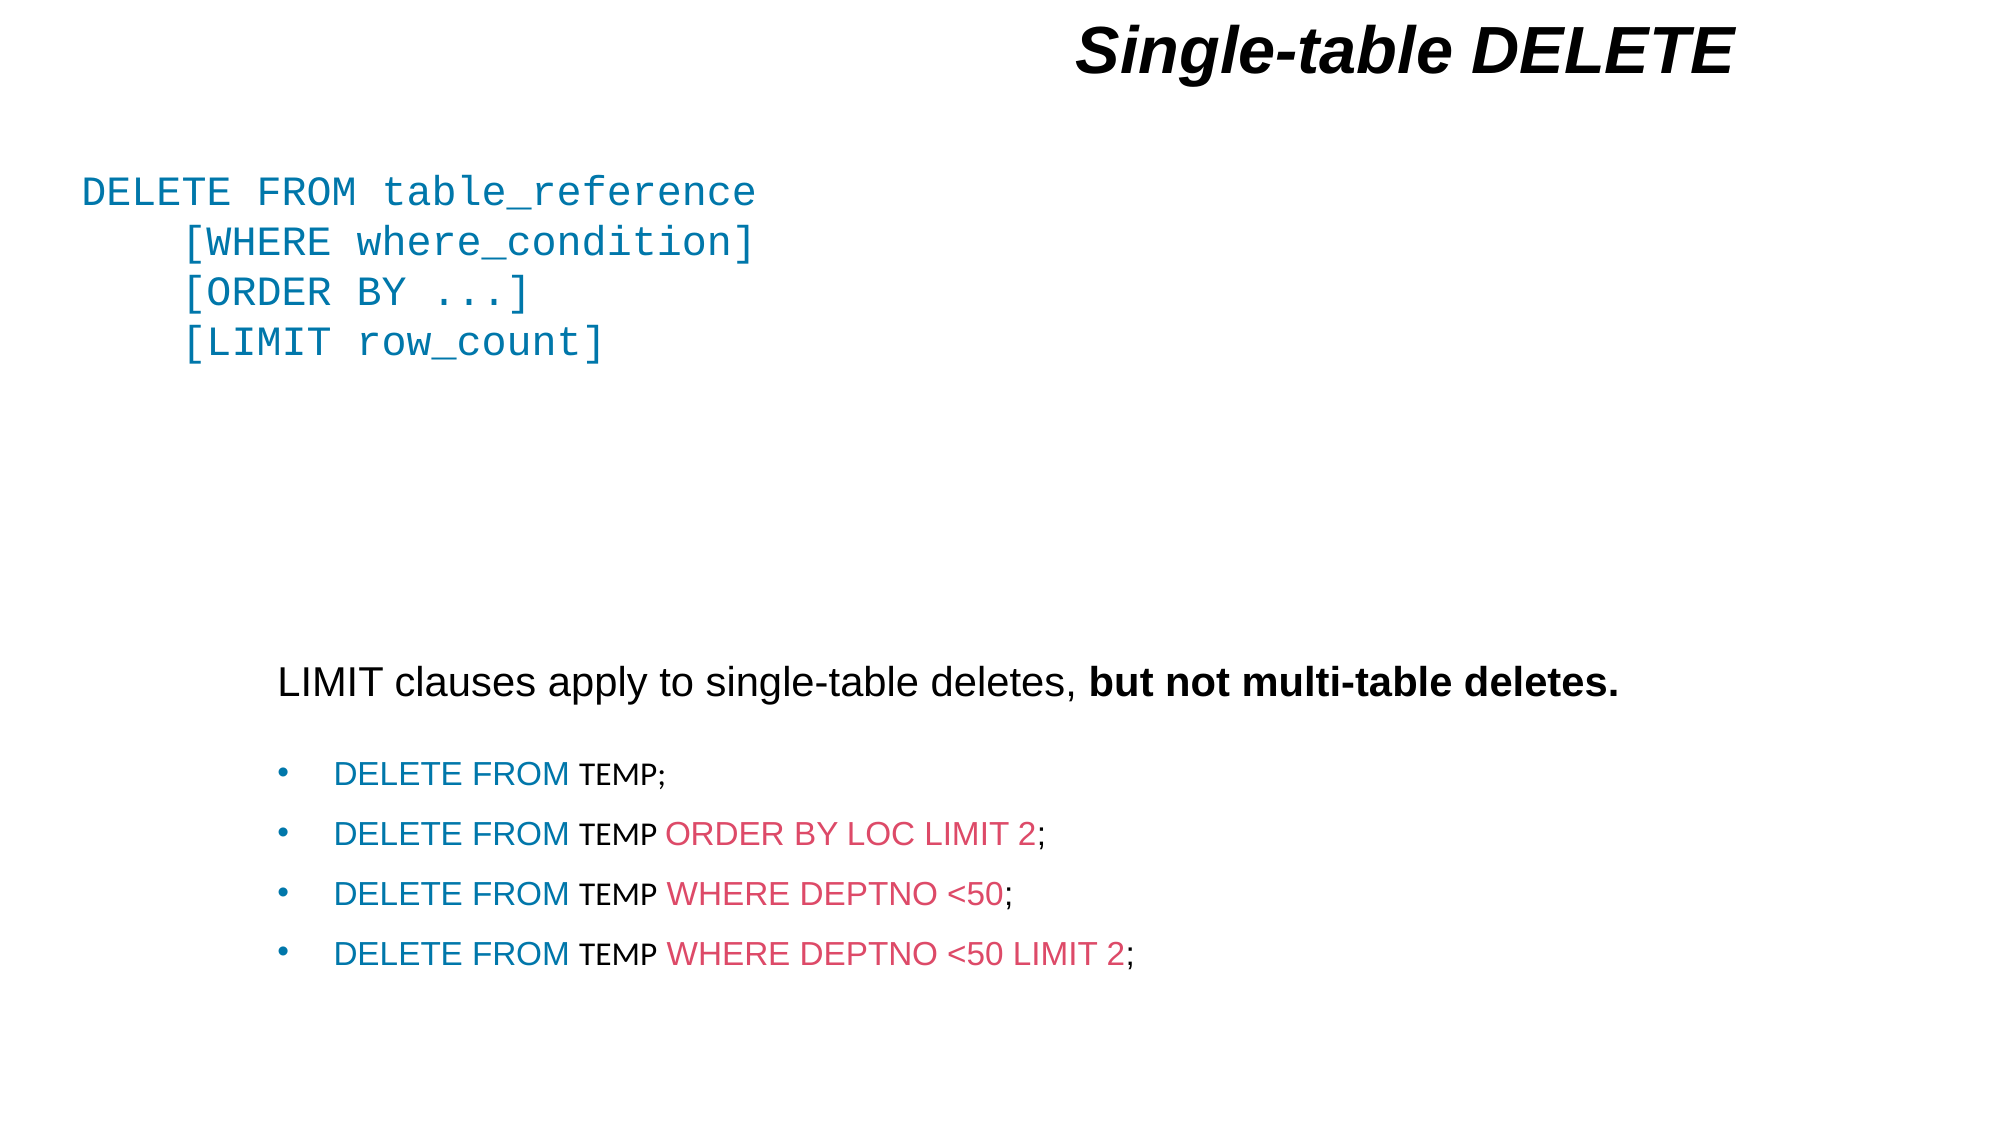

Single-table DELETE
DELETE FROM table_reference
    [WHERE where_condition]
    [ORDER BY ...]
    [LIMIT row_count]
LIMIT clauses apply to single-table deletes, but not multi-table deletes.
DELETE FROM TEMP;
DELETE FROM TEMP ORDER BY LOC LIMIT 2;
DELETE FROM TEMP WHERE DEPTNO <50;
DELETE FROM TEMP WHERE DEPTNO <50 LIMIT 2;